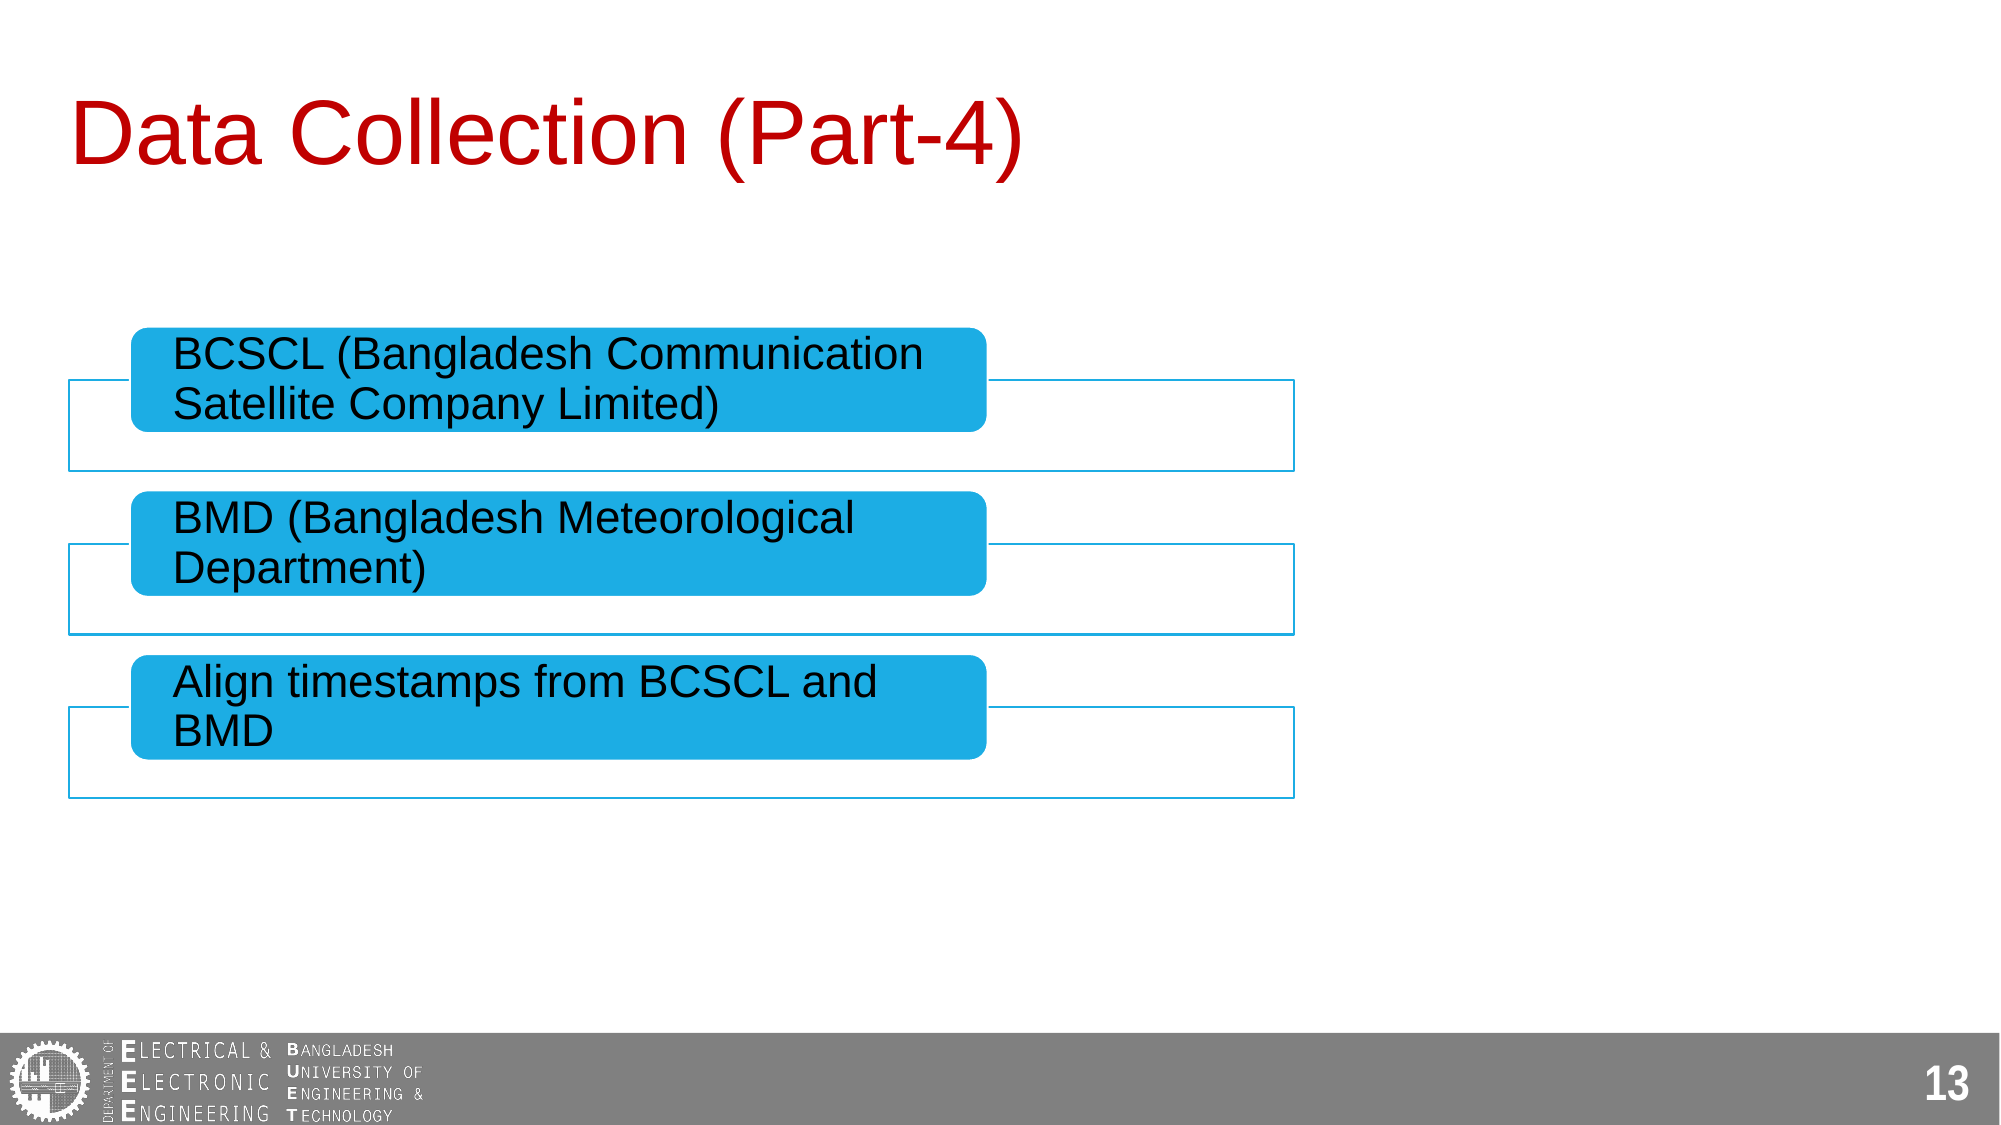

# Data Collection (Part-4)
BCSCL (Bangladesh Communication Satellite Company Limited)
BMD (Bangladesh Meteorological Department)
Align timestamps from BCSCL and BMD
13